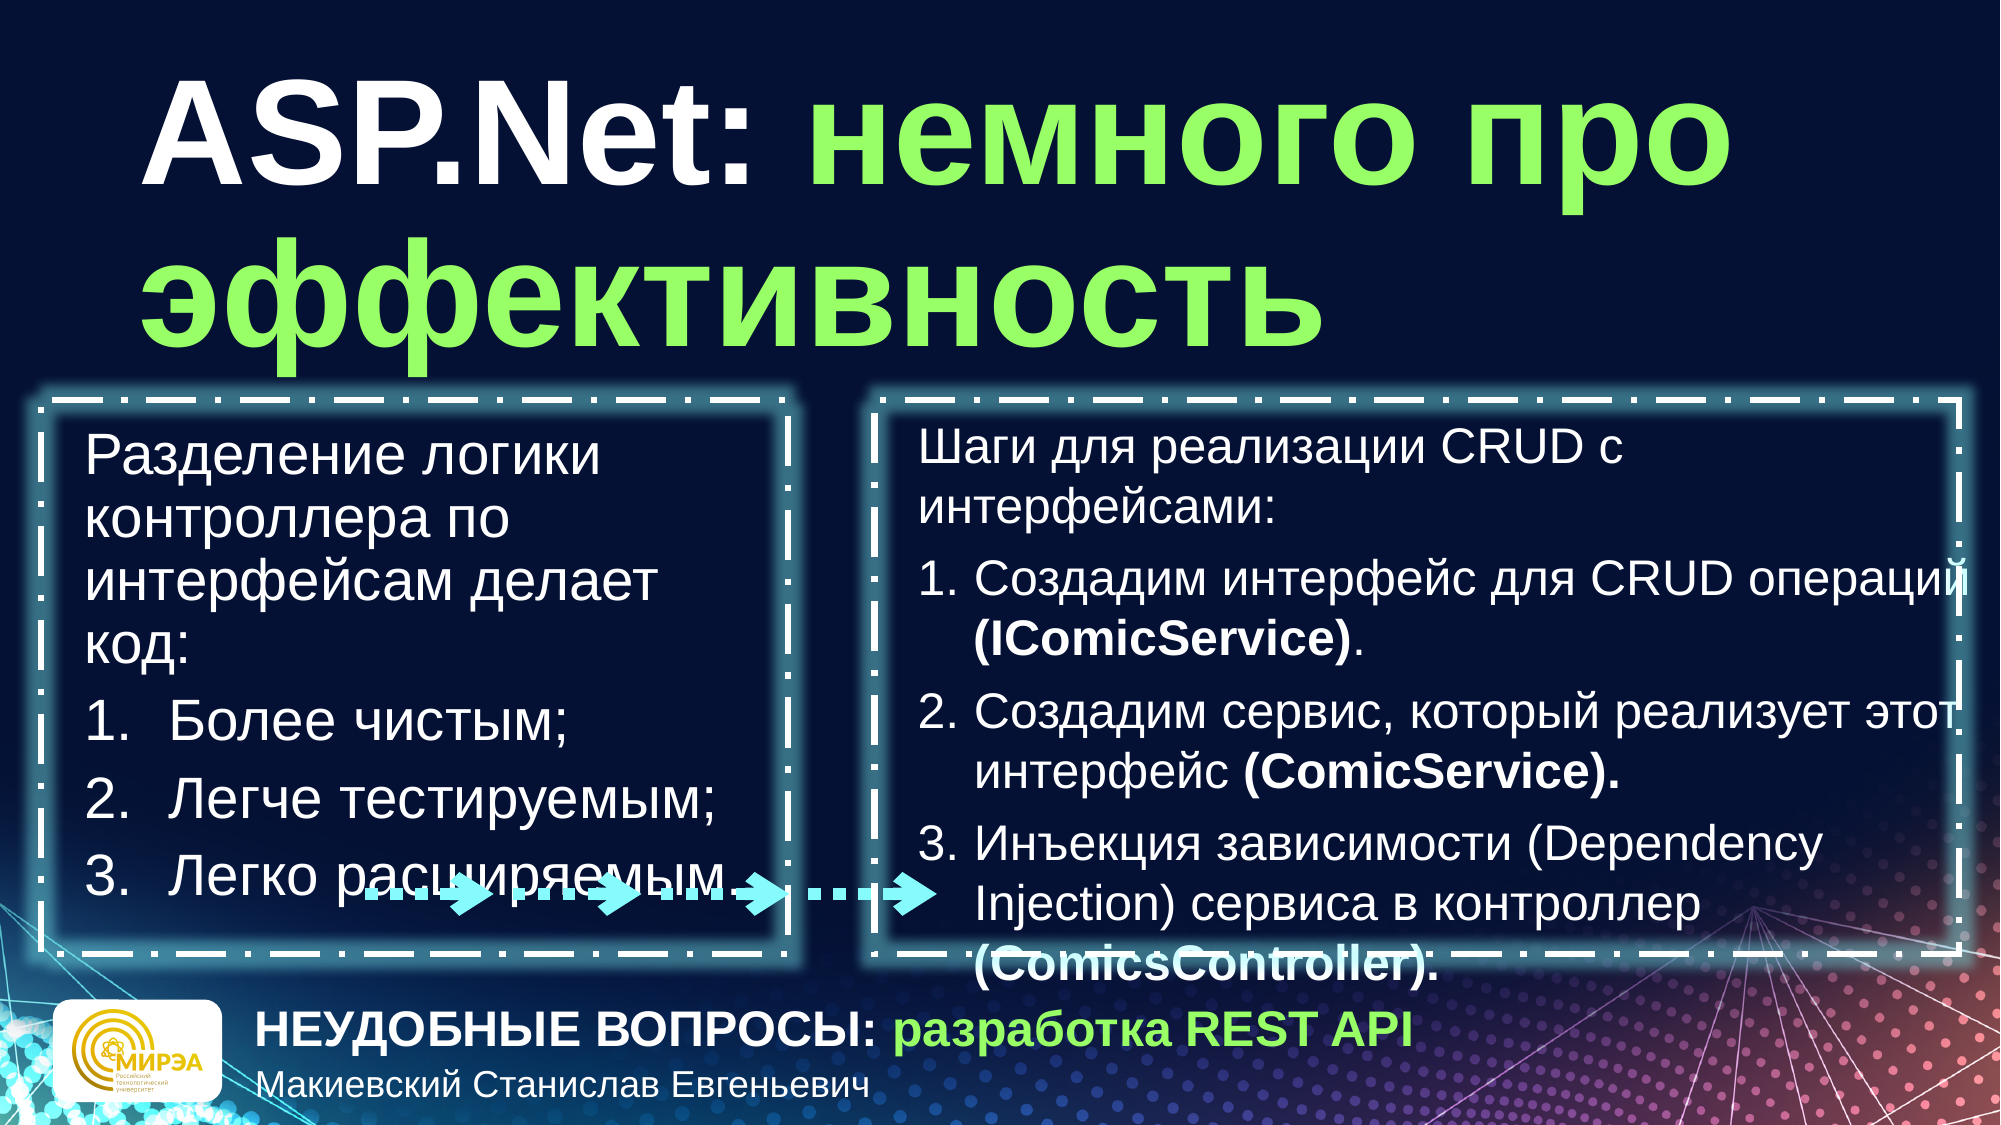

# ASP.Net: немного про эффективность

Шаги для реализации CRUD с интерфейсами:
Создадим интерфейс для CRUD операций (IComicService).
Создадим сервис, который реализует этот интерфейс (ComicService).
Инъекция зависимости (Dependency Injection) сервиса в контроллер (ComicsController).
Разделение логики контроллера по интерфейсам делает код:
Более чистым;
Легче тестируемым;
Легко расширяемым.